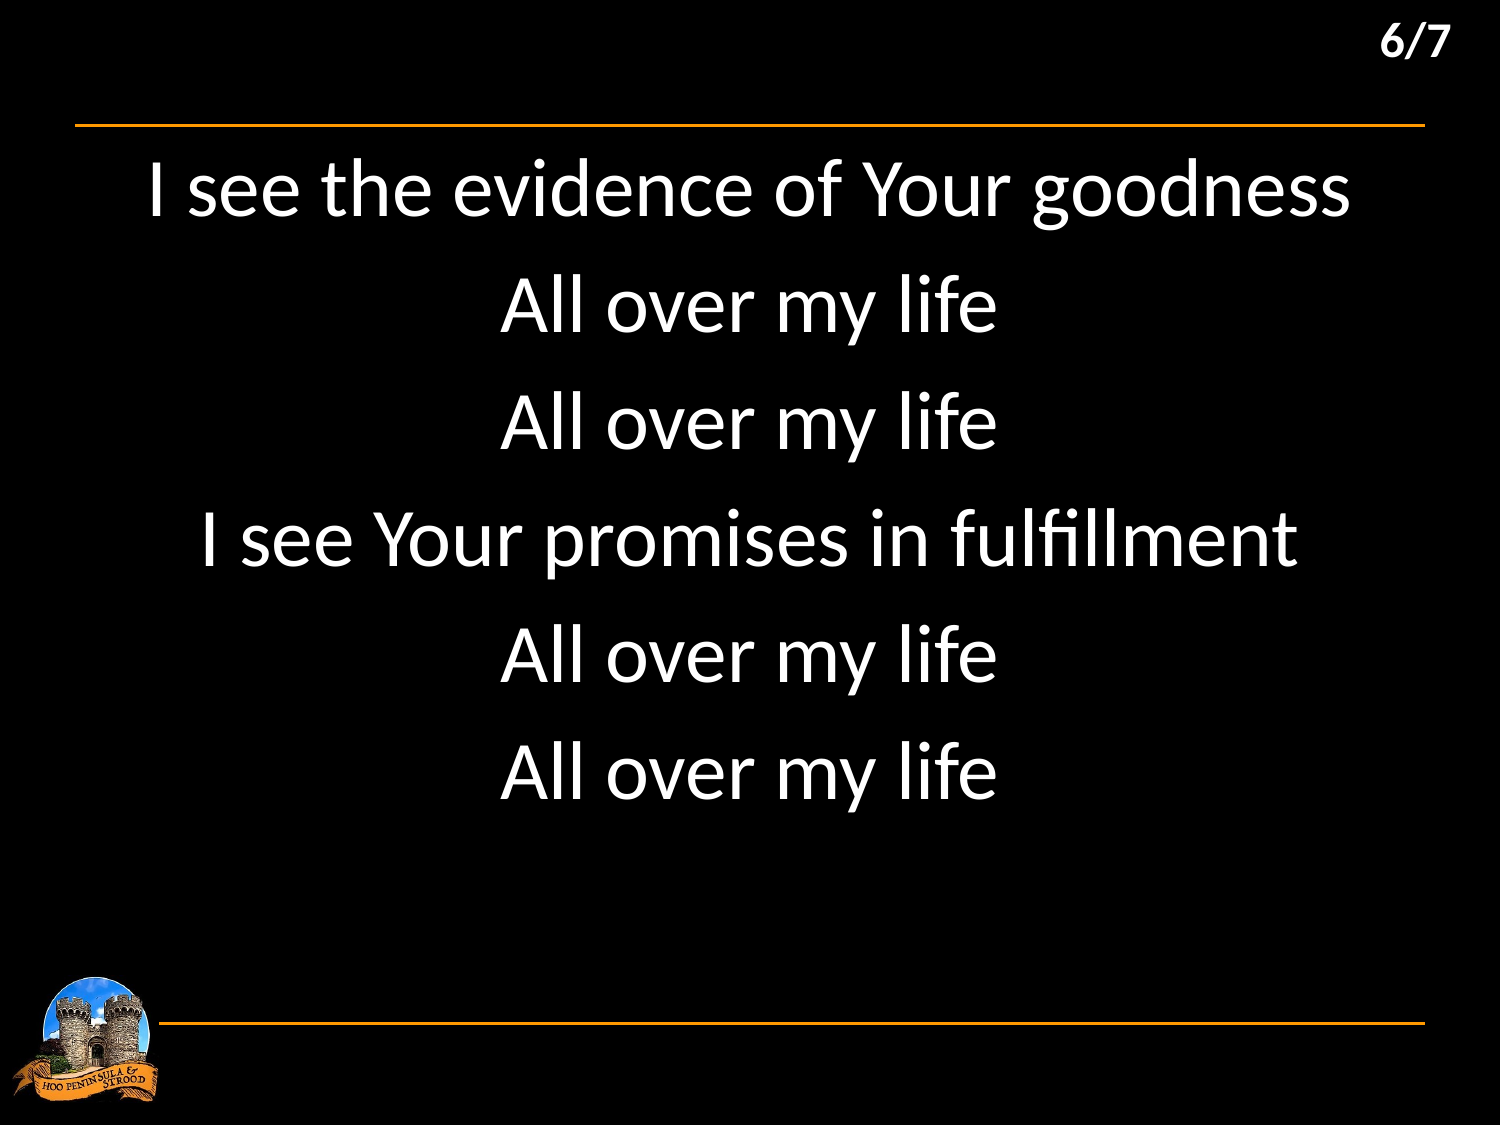

6/7
I see the evidence of Your goodness
All over my life
All over my life
I see Your promises in fulfillment
All over my life
All over my life